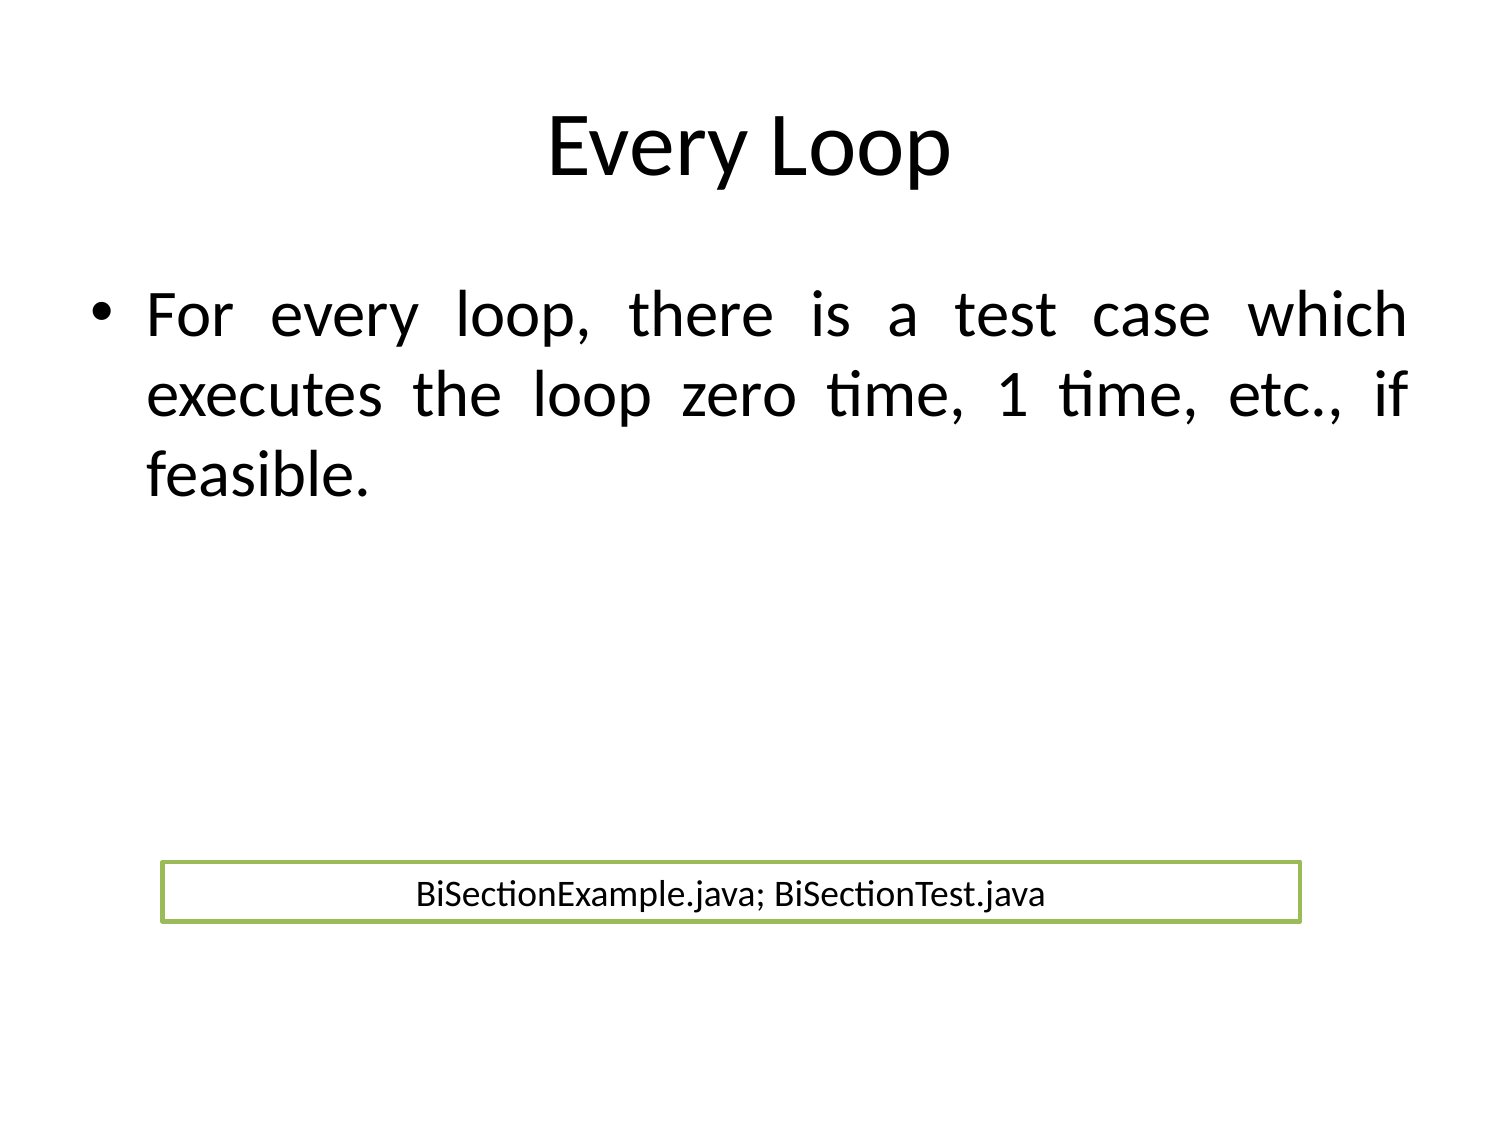

# Every Loop
For every loop, there is a test case which executes the loop zero time, 1 time, etc., if feasible.
BiSectionExample.java; BiSectionTest.java